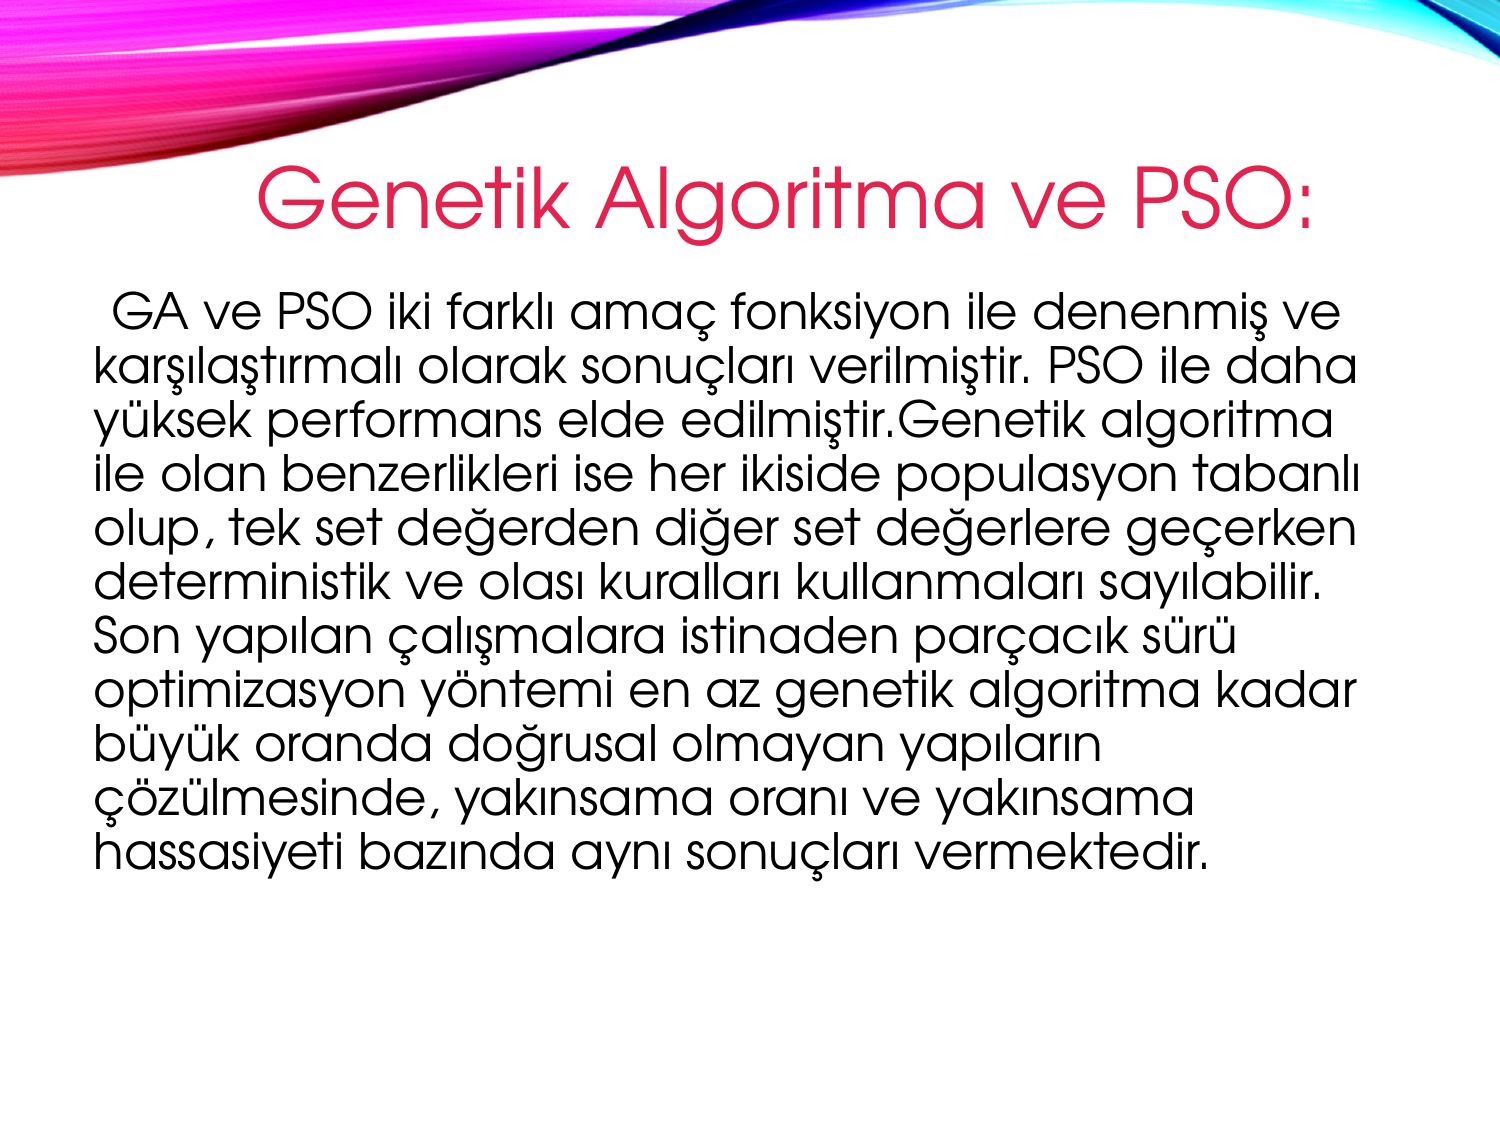

# Genetik Algoritma ve PSO:
    GA ve PSO iki farklı amaç fonksiyon ile denenmiş ve karşılaştırmalı olarak sonuçları verilmiştir. PSO ile daha yüksek performans elde edilmiştir.Genetik algoritma ile olan benzerlikleri ise her ikiside populasyon tabanlı olup, tek set değerden diğer set değerlere geçerken deterministik ve olası kuralları kullanmaları sayılabilir. Son yapılan çalışmalara istinaden parçacık sürü optimizasyon yöntemi en az genetik algoritma kadar büyük oranda doğrusal olmayan yapıların çözülmesinde, yakınsama oranı ve yakınsama hassasiyeti bazında aynı sonuçları vermektedir.